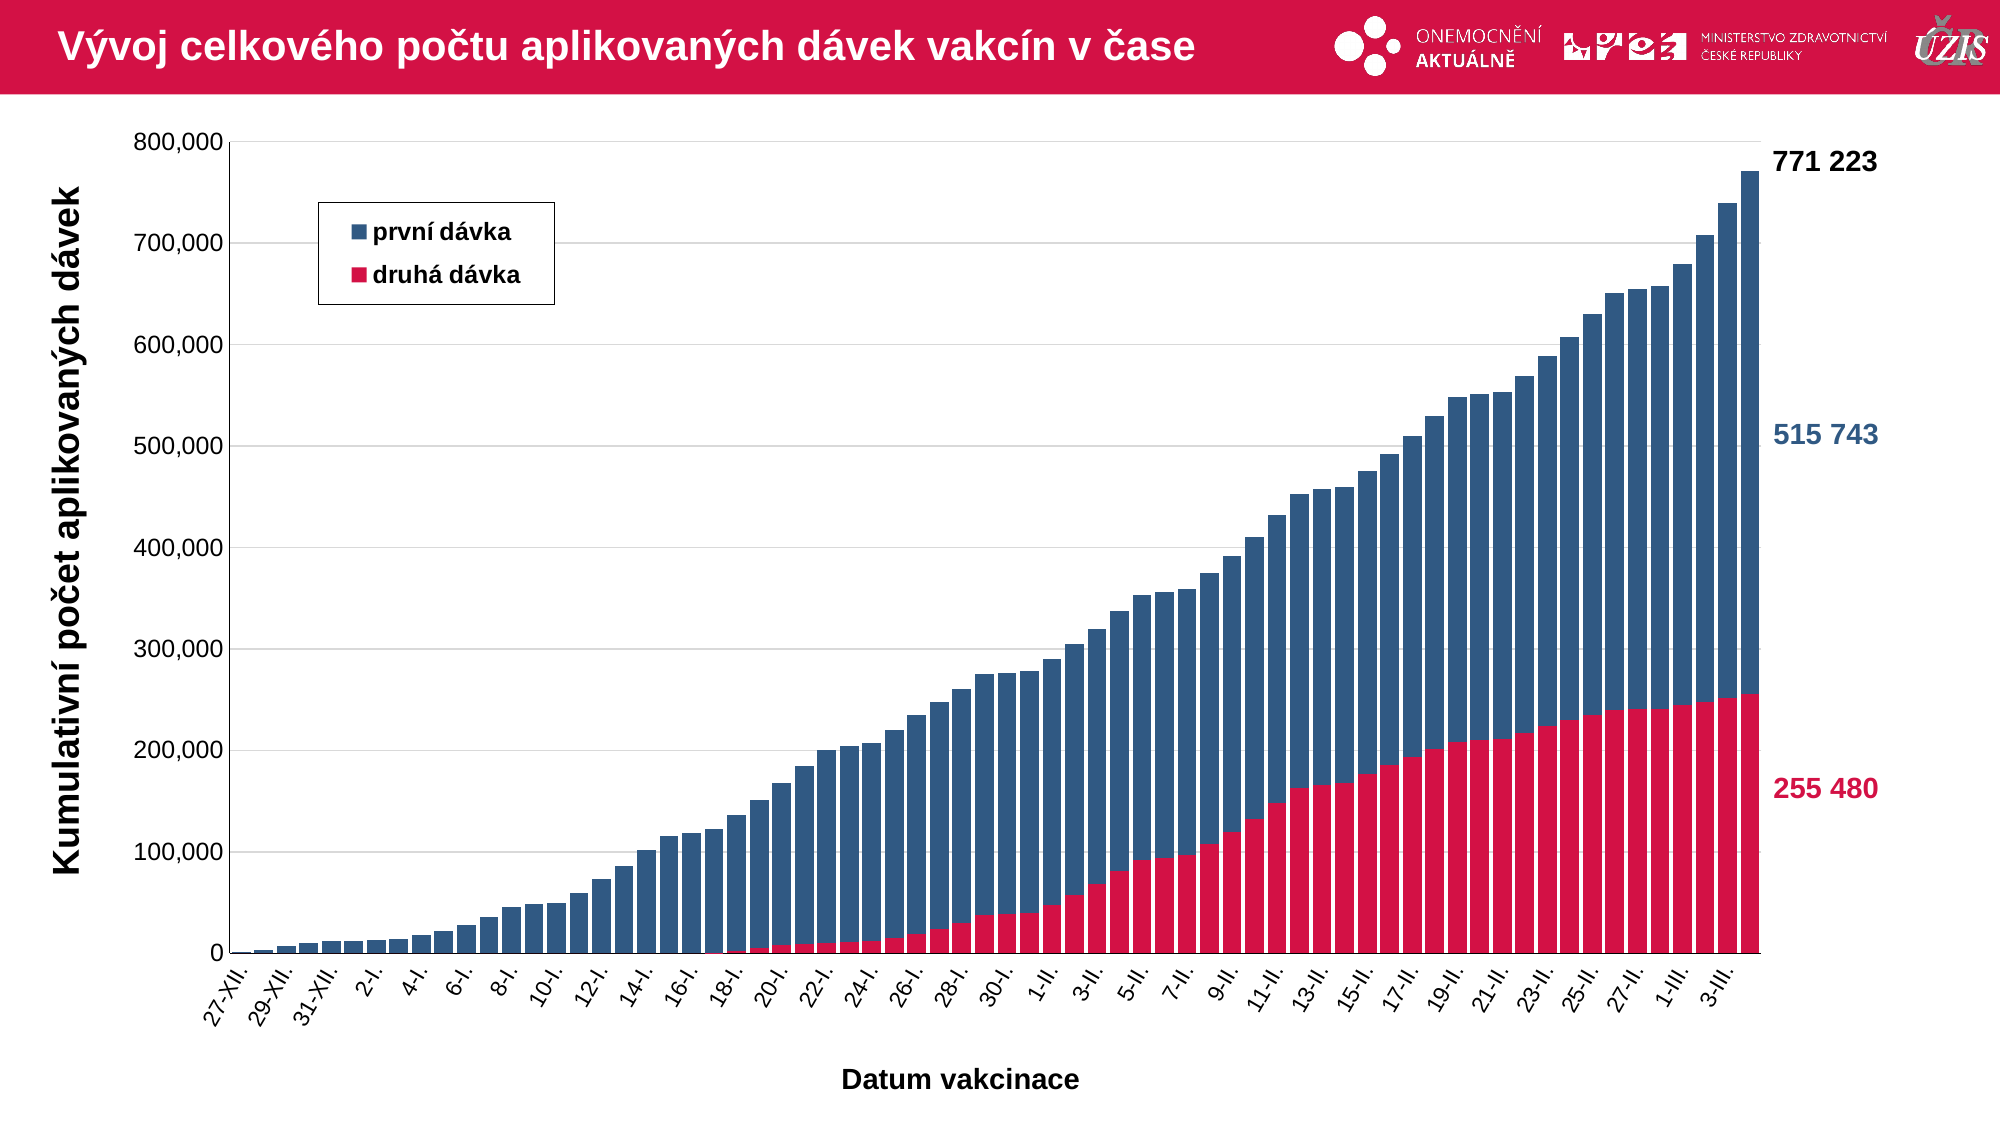

# Vývoj celkového počtu aplikovaných dávek vakcín v čase

### Chart

| Category | druhá dávka | první dávka |
|---|---|---|
| 27-XII. | 0.0 | 1263.0 |
| 28-XII. | 0.0 | 3559.0 |
| 29-XII. | 0.0 | 7017.0 |
| 30-XII. | 0.0 | 10494.0 |
| 31-XII. | 0.0 | 11808.0 |
| 1-I. | 0.0 | 12072.0 |
| 2-I. | 0.0 | 13329.0 |
| 3-I. | 0.0 | 14246.0 |
| 4-I. | 0.0 | 17821.0 |
| 5-I. | 0.0 | 22341.0 |
| 6-I. | 0.0 | 28167.0 |
| 7-I. | 0.0 | 36136.0 |
| 8-I. | 0.0 | 46101.0 |
| 9-I. | 0.0 | 48110.0 |
| 10-I. | 0.0 | 49832.0 |
| 11-I. | 0.0 | 59615.0 |
| 12-I. | 0.0 | 73017.0 |
| 13-I. | 0.0 | 86515.0 |
| 14-I. | 0.0 | 101700.0 |
| 15-I. | 0.0 | 115620.0 |
| 16-I. | 0.0 | 118991.0 |
| 17-I. | 632.0 | 121441.0 |
| 18-I. | 2428.0 | 133898.0 |
| 19-I. | 5121.0 | 146260.0 |
| 20-I. | 7741.0 | 159741.0 |
| 21-I. | 9459.0 | 175158.0 |
| 22-I. | 10490.0 | 189786.0 |
| 23-I. | 11354.0 | 193043.0 |
| 24-I. | 12215.0 | 195277.0 |
| 25-I. | 15144.0 | 204876.0 |
| 26-I. | 19095.0 | 215346.0 |
| 27-I. | 23575.0 | 224339.0 |
| 28-I. | 29648.0 | 231366.0 |
| 29-I. | 37407.0 | 237530.0 |
| 30-I. | 38486.0 | 238246.0 |
| 31-I. | 39616.0 | 238944.0 |
| 1-II. | 47428.0 | 242753.0 |
| 2-II. | 57557.0 | 246850.0 |
| 3-II. | 68483.0 | 251229.0 |
| 4-II. | 81352.0 | 256055.0 |
| 5-II. | 91917.0 | 261383.0 |
| 6-II. | 94229.0 | 262214.0 |
| 7-II. | 96550.0 | 263056.0 |
| 8-II. | 107846.0 | 267029.0 |
| 9-II. | 119661.0 | 272025.0 |
| 10-II. | 132707.0 | 277416.0 |
| 11-II. | 148615.0 | 283491.0 |
| 12-II. | 163139.0 | 289862.0 |
| 13-II. | 166077.0 | 291360.0 |
| 14-II. | 167440.0 | 292341.0 |
| 15-II. | 176687.0 | 298491.0 |
| 16-II. | 185497.0 | 306836.0 |
| 17-II. | 193626.0 | 316204.0 |
| 18-II. | 201480.0 | 328215.0 |
| 19-II. | 208656.0 | 339597.0 |
| 20-II. | 209818.0 | 341455.0 |
| 21-II. | 210817.0 | 342449.0 |
| 22-II. | 216768.0 | 352315.0 |
| 23-II. | 223633.0 | 364844.0 |
| 24-II. | 229494.0 | 378431.0 |
| 25-II. | 234928.0 | 395706.0 |
| 26-II. | 240106.0 | 411220.0 |
| 27-II. | 240651.0 | 414095.0 |
| 28-II. | 241187.0 | 416405.0 |
| 1-III. | 244457.0 | 434808.0 |
| 2-III. | 247758.0 | 460301.0 |
| 3-III. | 251850.0 | 487997.0 |
| 4-III. | 255480.0 | 515743.0 |
771 223
515 743
Kumulativní počet aplikovaných dávek
255 480
Datum vakcinace